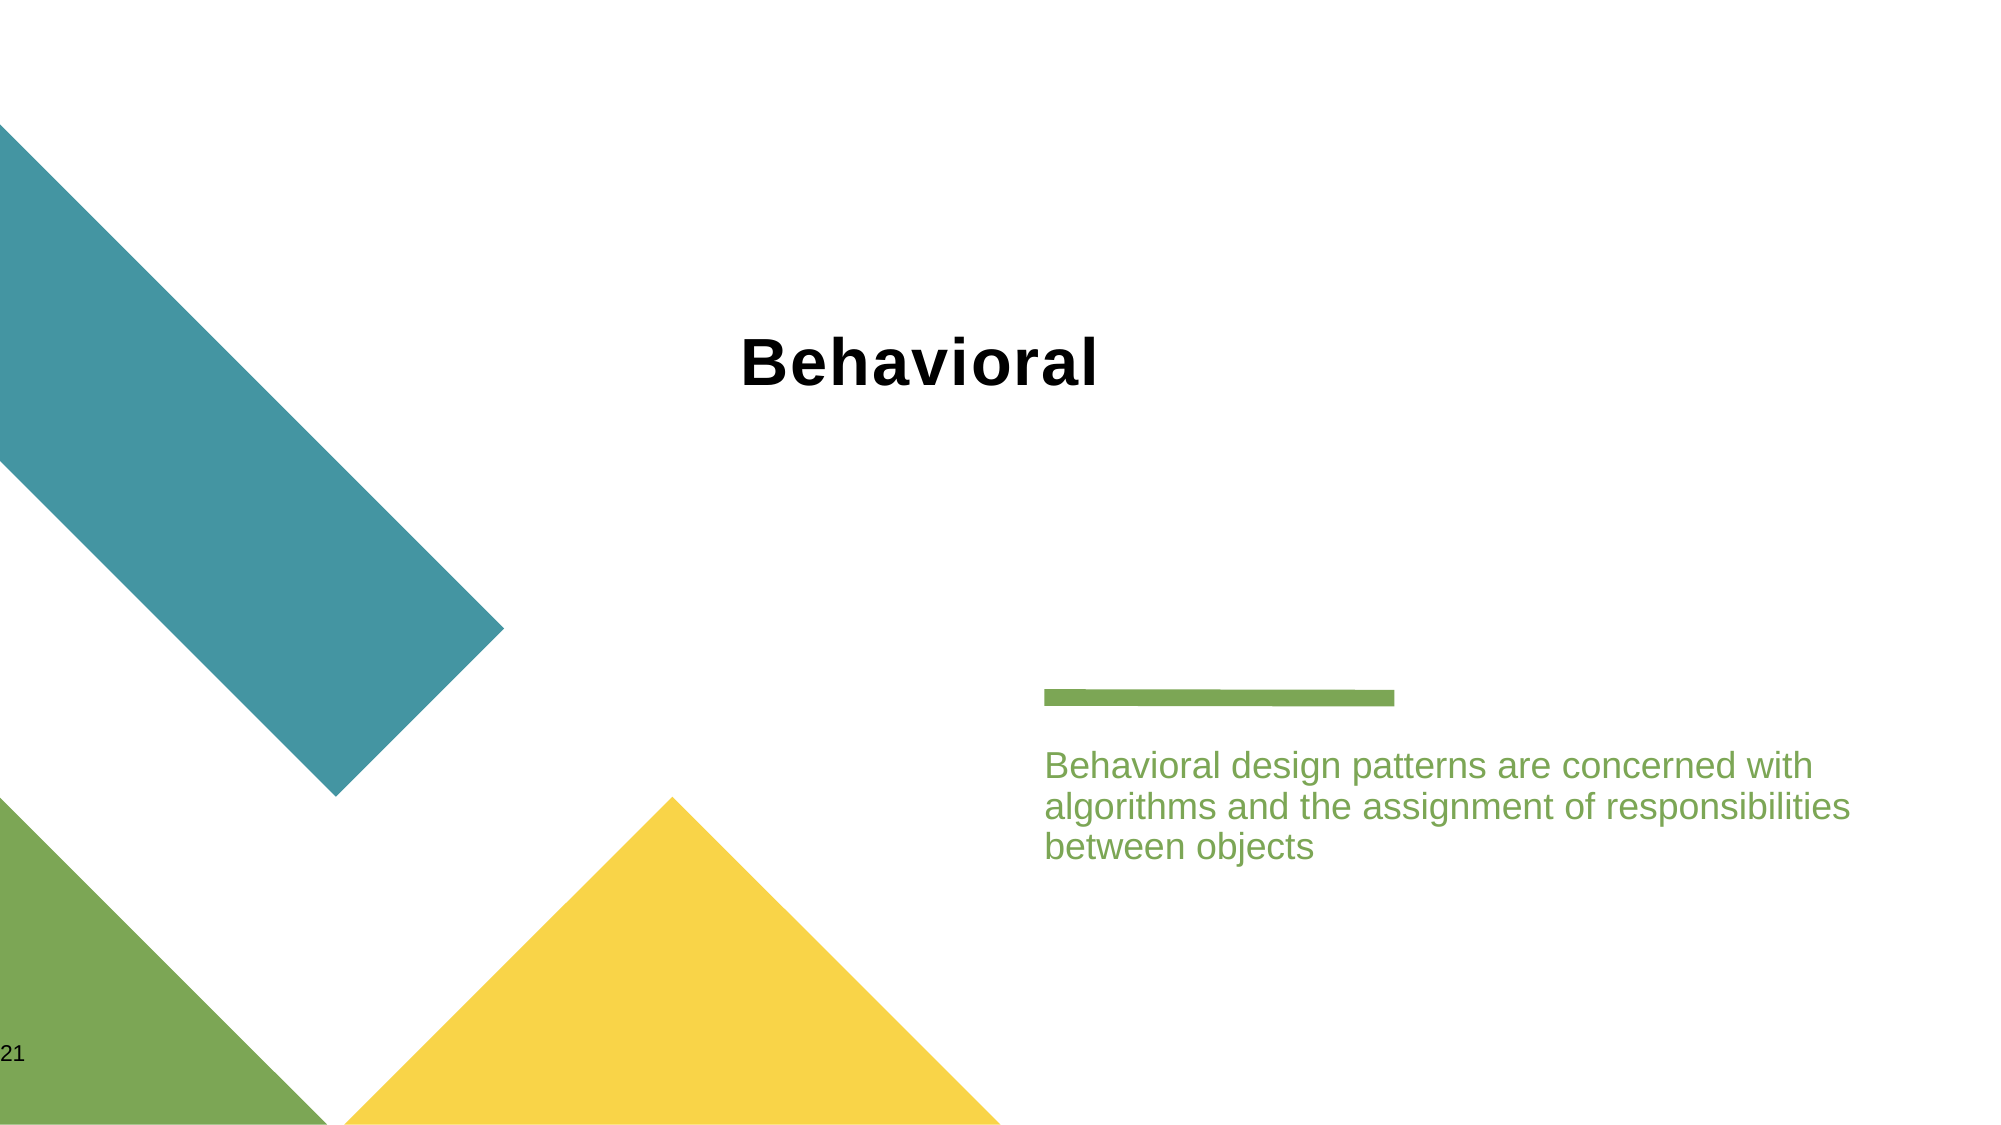

# Behavioral
Behavioral design patterns are concerned with algorithms and the assignment of responsibilities between objects
21